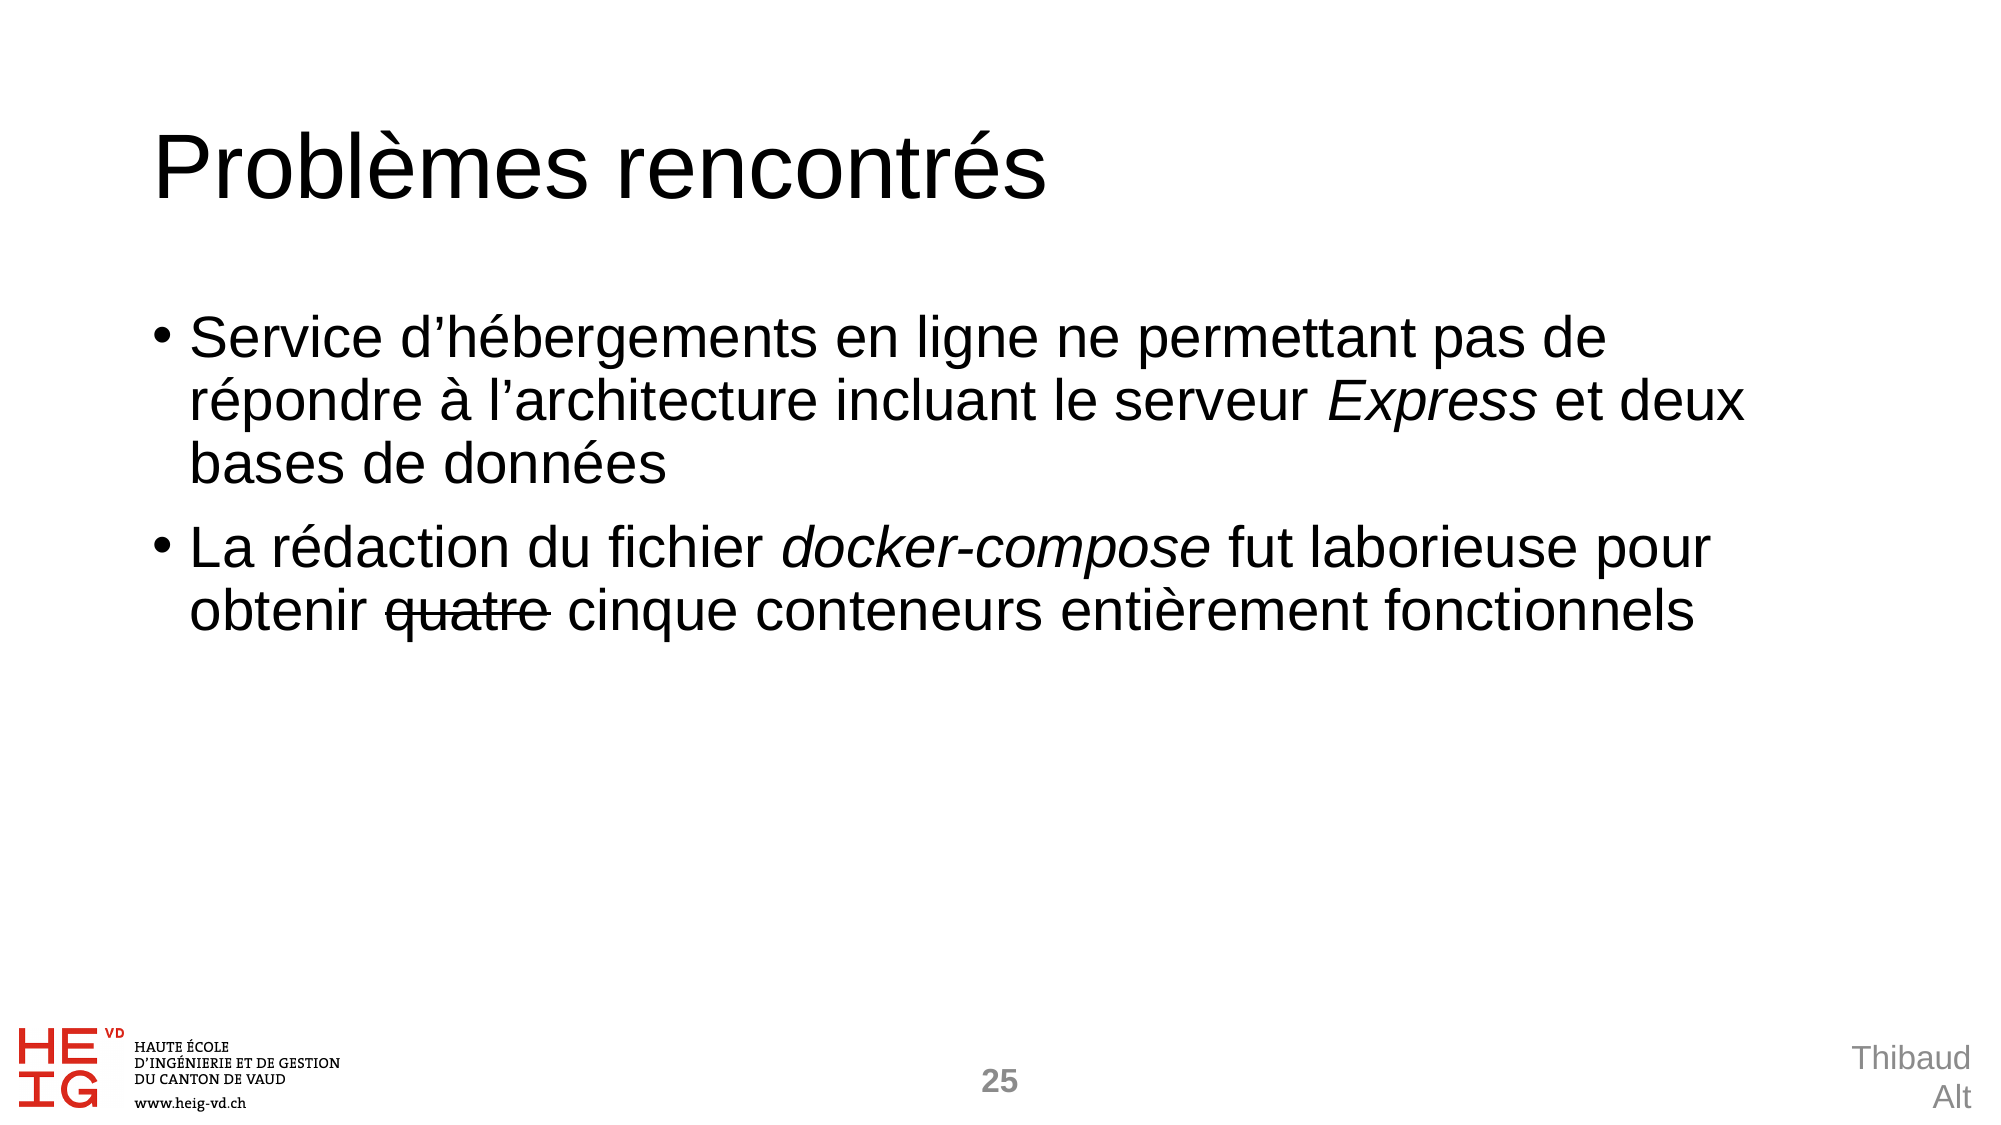

# Problèmes rencontrés
Service d’hébergements en ligne ne permettant pas de répondre à l’architecture incluant le serveur Express et deux bases de données
La rédaction du fichier docker-compose fut laborieuse pour obtenir quatre cinque conteneurs entièrement fonctionnels
25